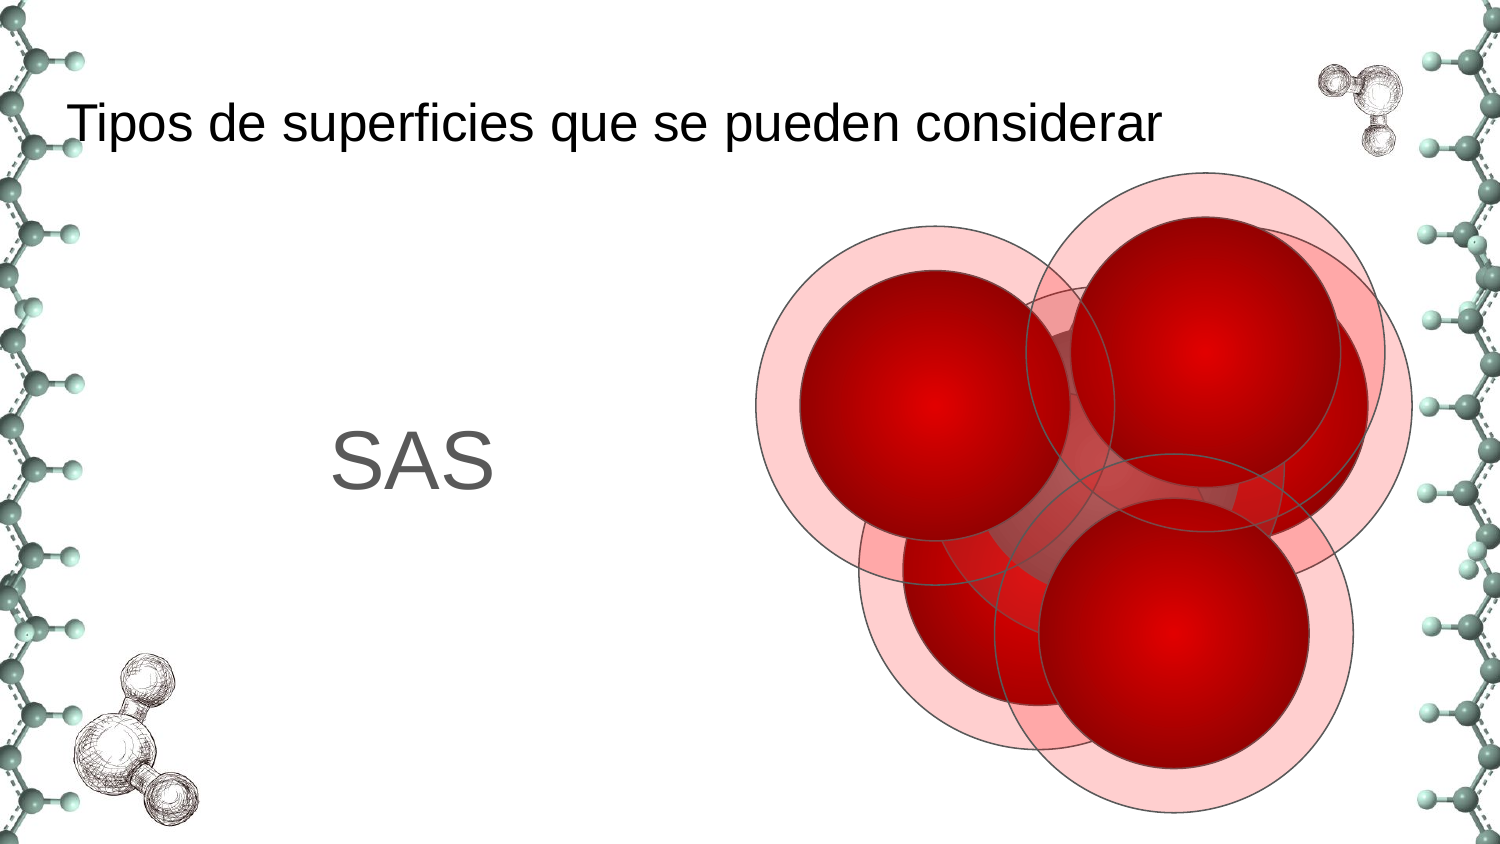

Tipos de superficies que se pueden considerar

SAS